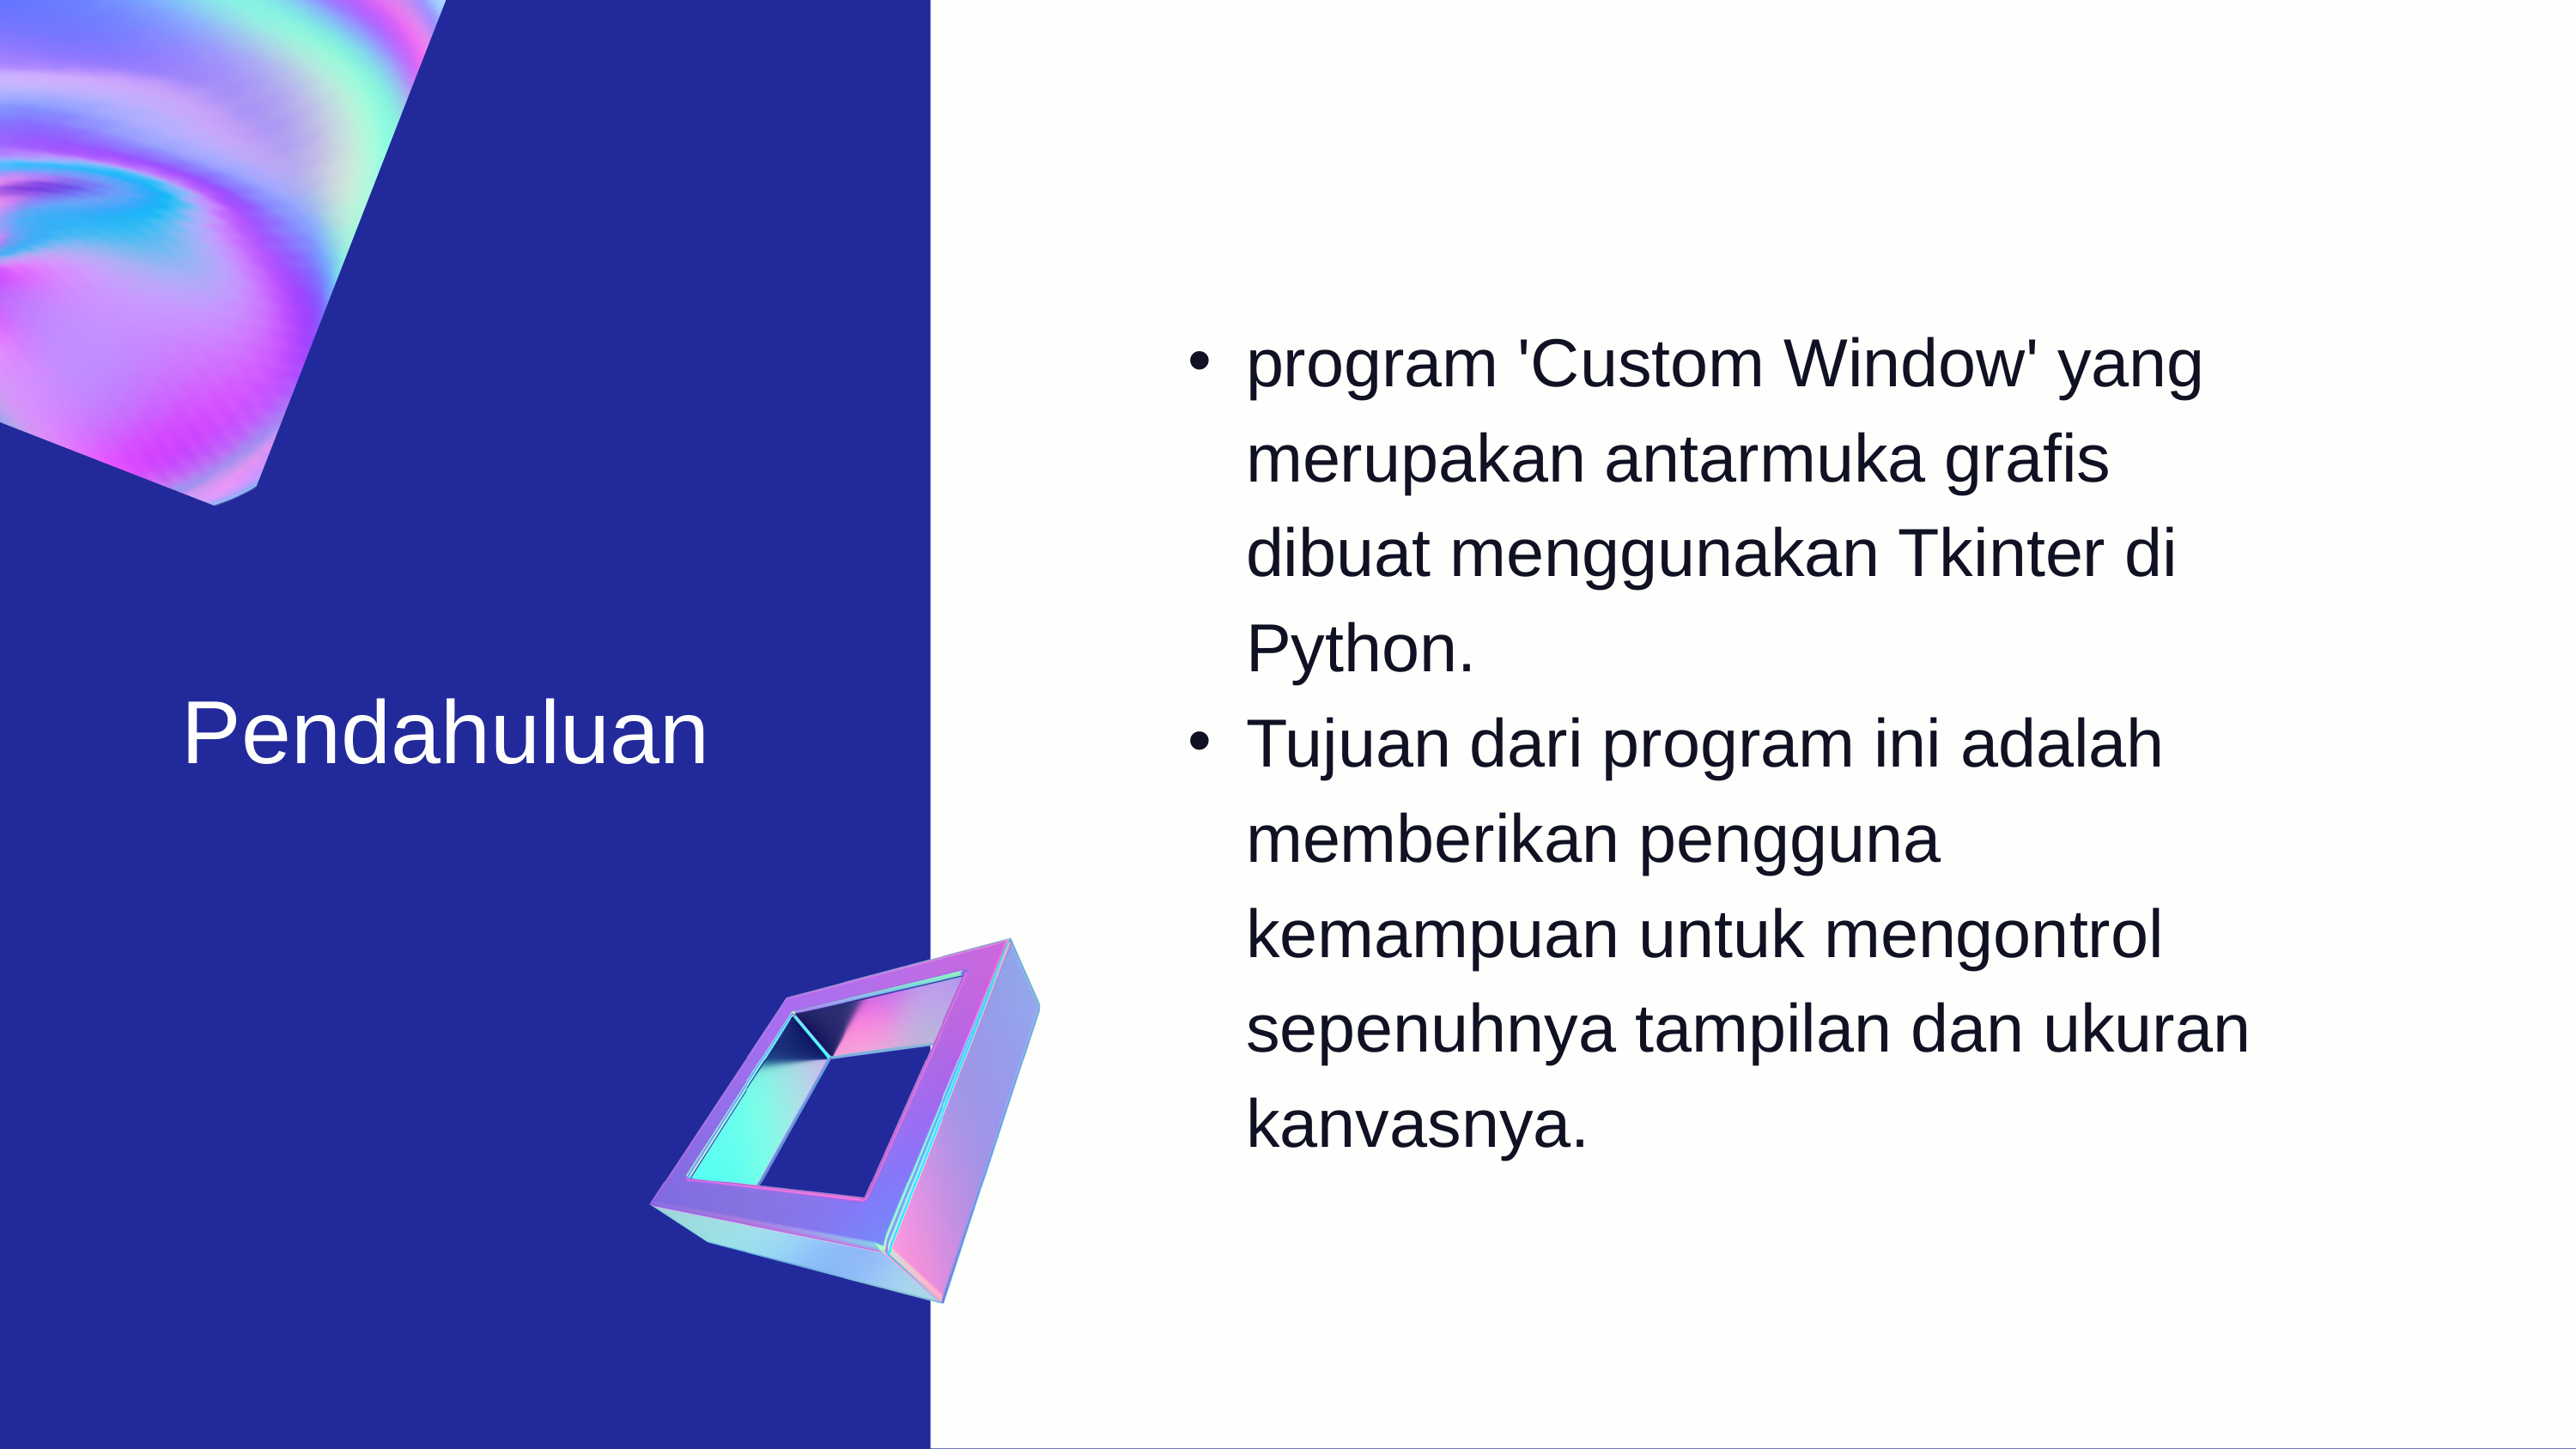

program 'Custom Window' yang merupakan antarmuka grafis dibuat menggunakan Tkinter di Python.
Tujuan dari program ini adalah memberikan pengguna kemampuan untuk mengontrol sepenuhnya tampilan dan ukuran kanvasnya.

Pendahuluan